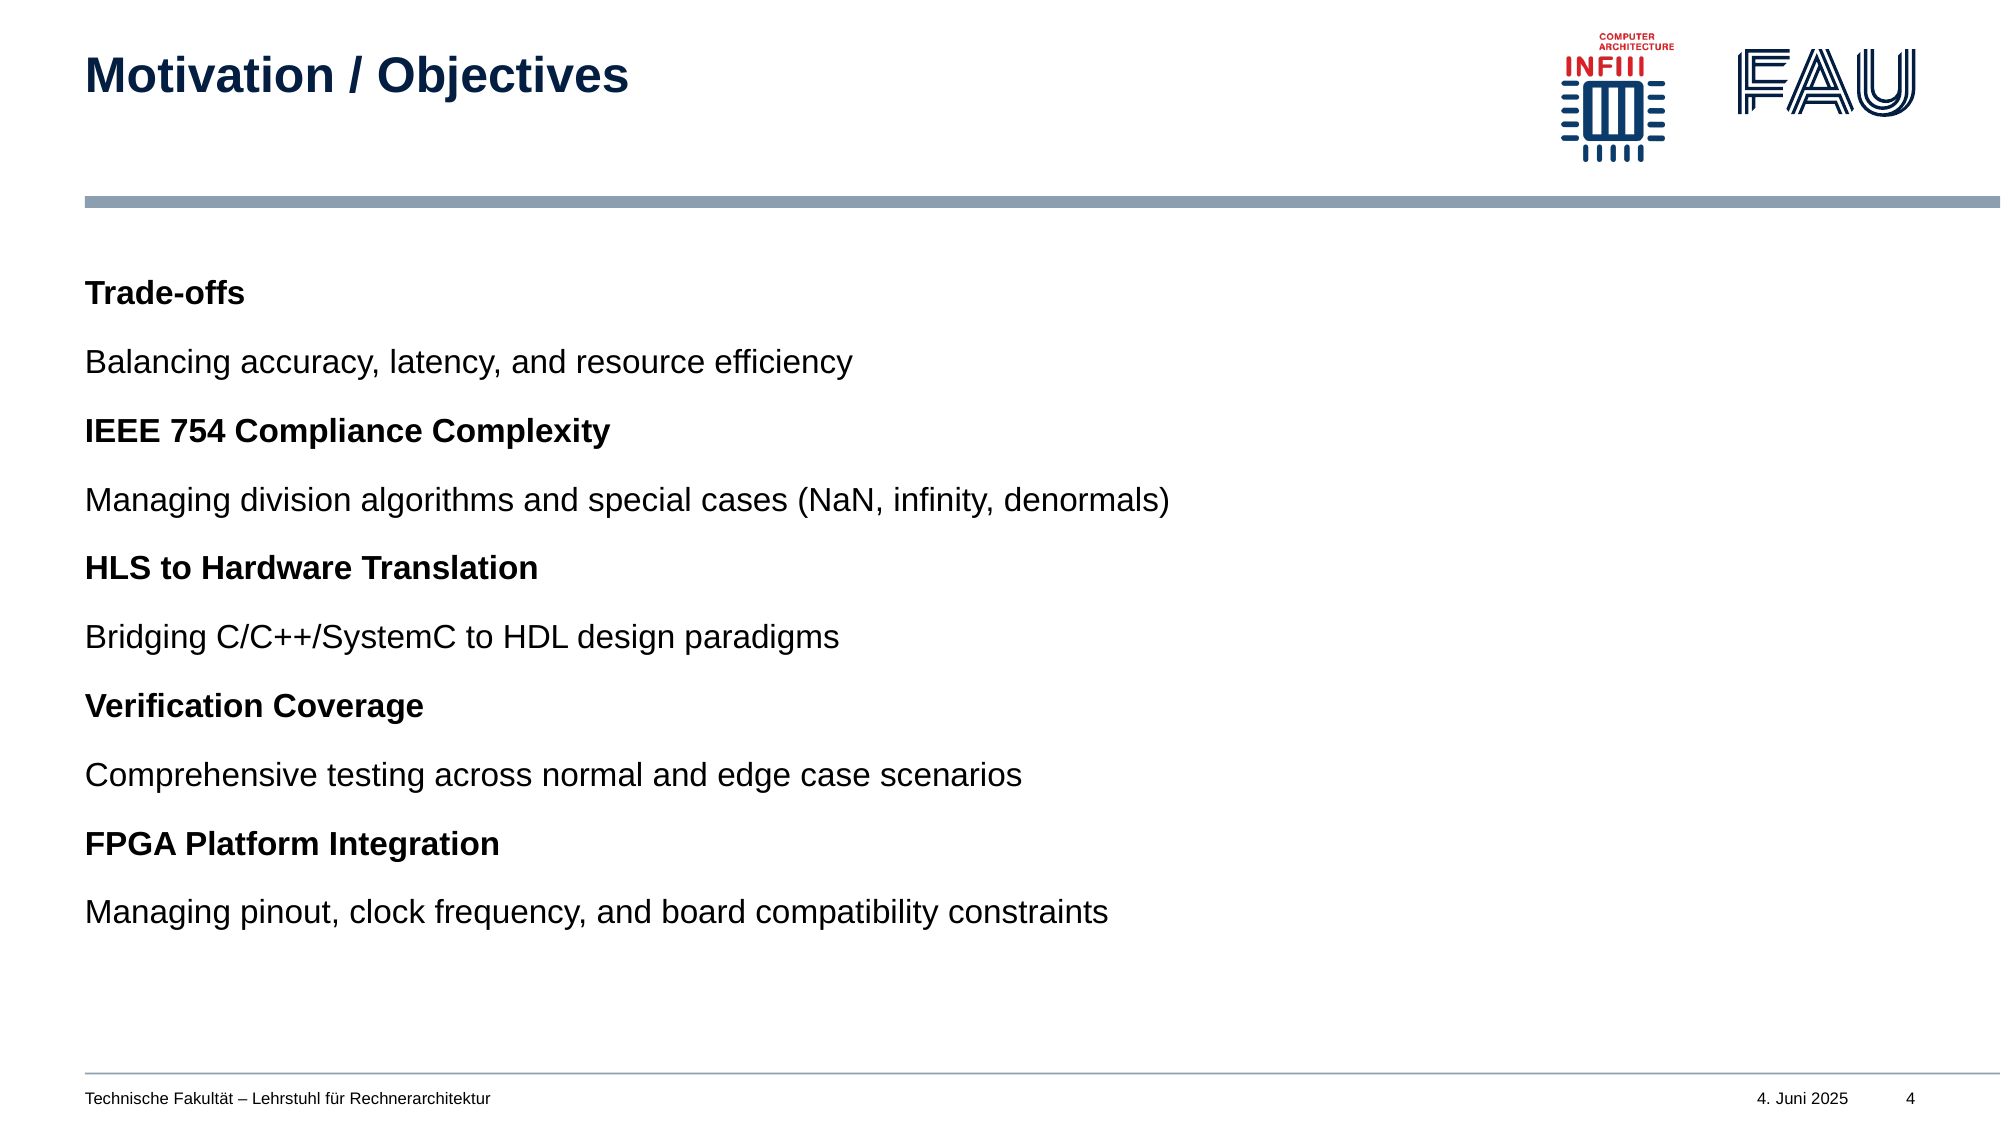

# Motivation / Objectives

Trade-offs
Balancing accuracy, latency, and resource efficiency
IEEE 754 Compliance Complexity
Managing division algorithms and special cases (NaN, infinity, denormals)
HLS to Hardware Translation
Bridging C/C++/SystemC to HDL design paradigms
Verification Coverage
Comprehensive testing across normal and edge case scenarios
FPGA Platform Integration
Managing pinout, clock frequency, and board compatibility constraints

Technische Fakultät – Lehrstuhl für Rechnerarchitektur
4. Juni 2025
4